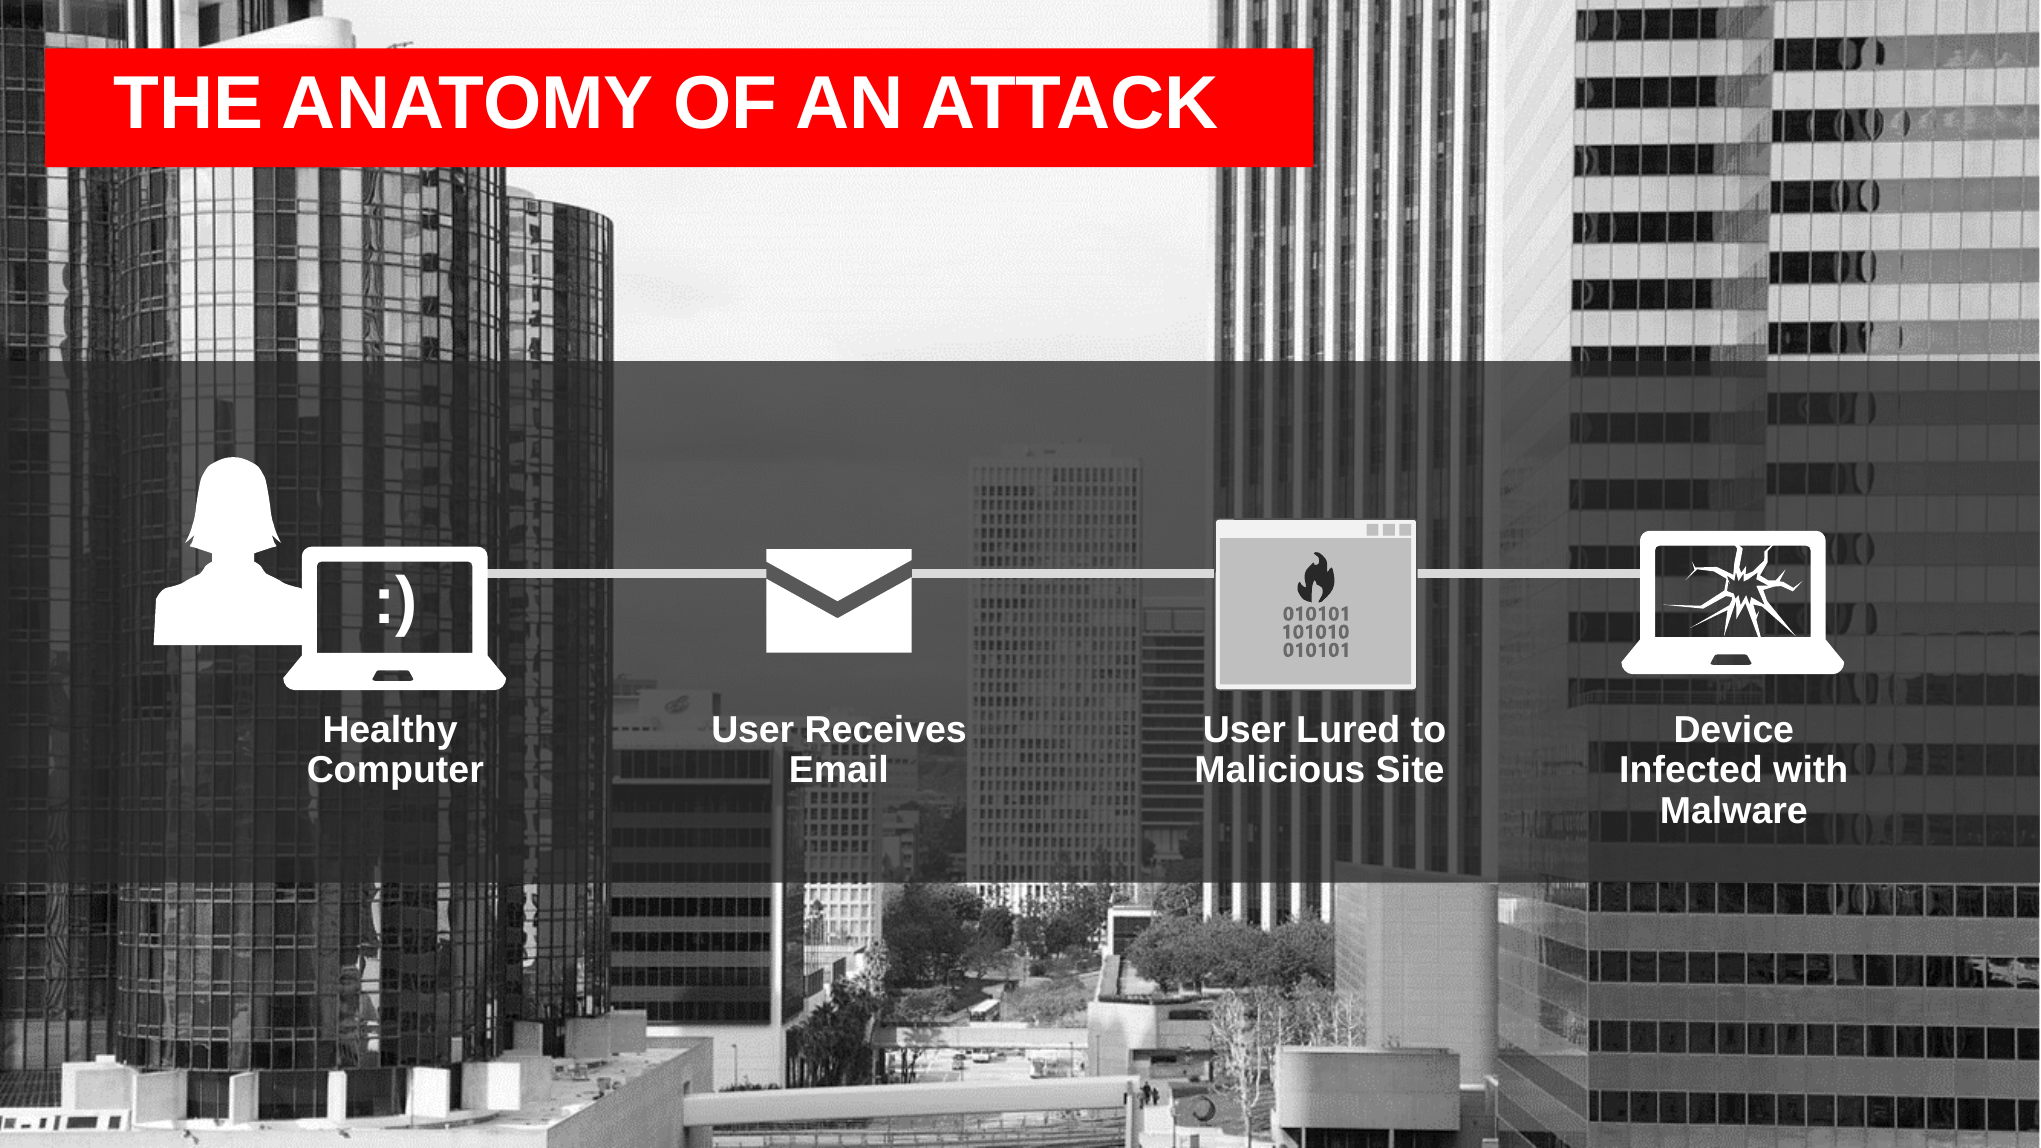

THE ANATOMY OF AN ATTACK

:)

Healthy
Computer
User Receives Email
 User Lured to Malicious Site
Device Infected with Malware